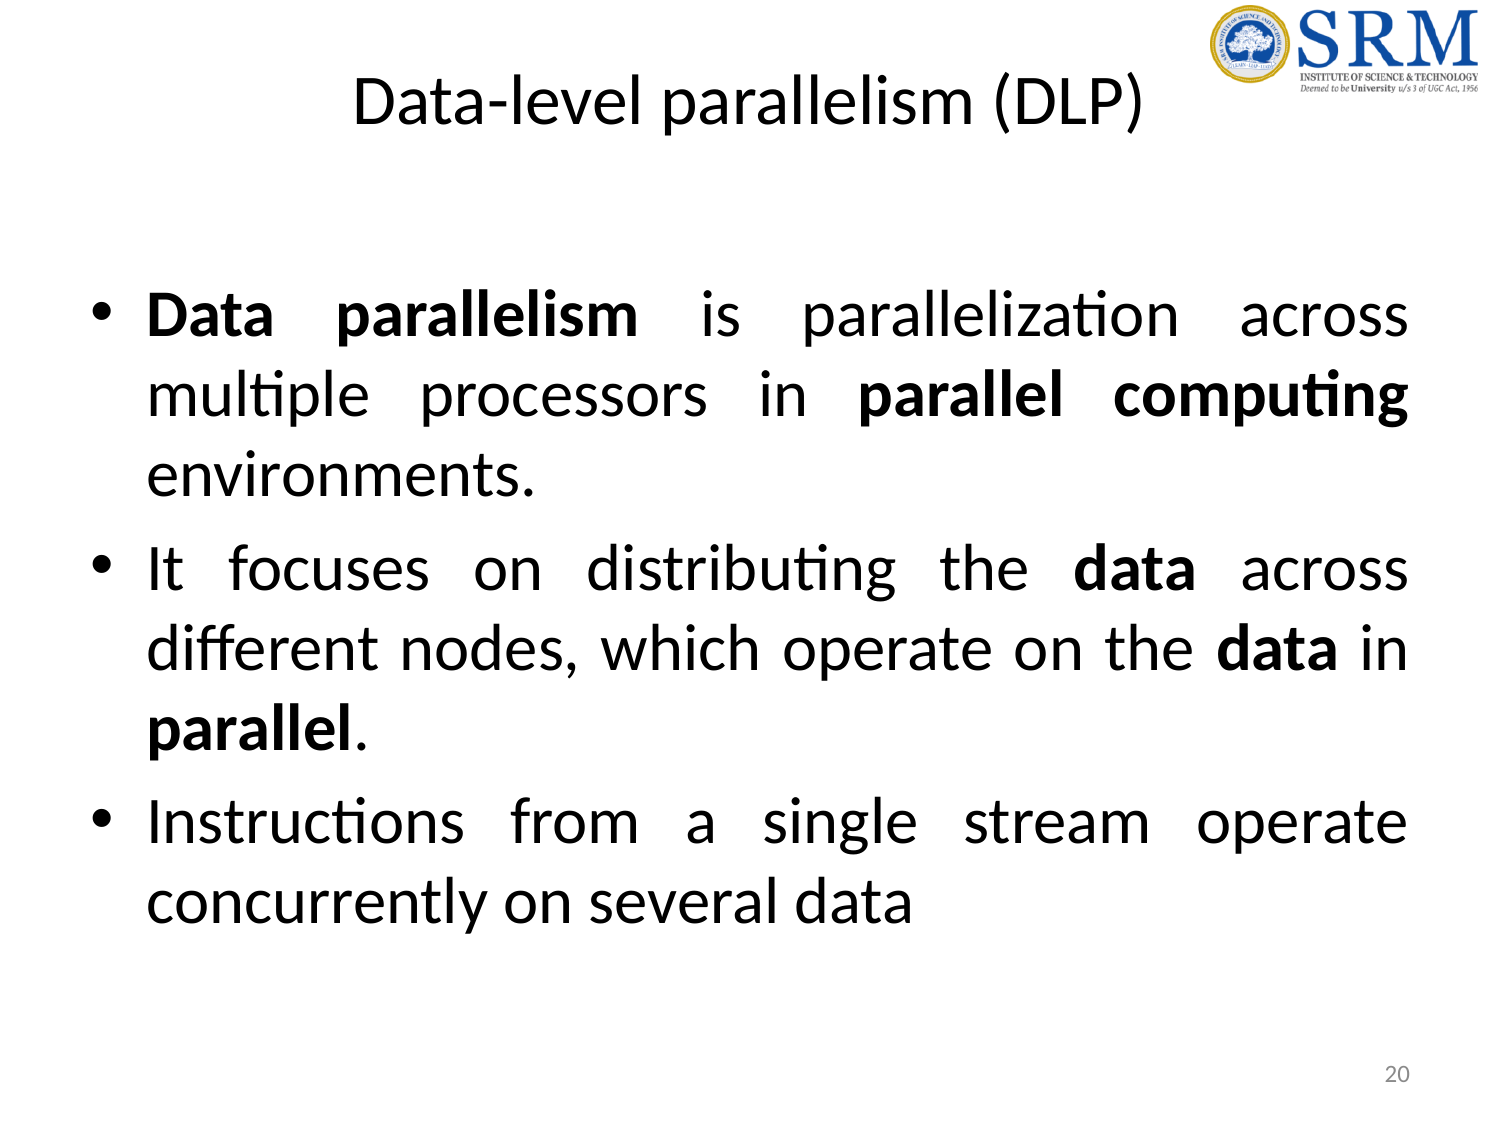

# Data-level parallelism (DLP)
Data parallelism is parallelization across multiple processors in parallel computing environments.
It focuses on distributing the data across different nodes, which operate on the data in parallel.
Instructions from a single stream operate concurrently on several data
20